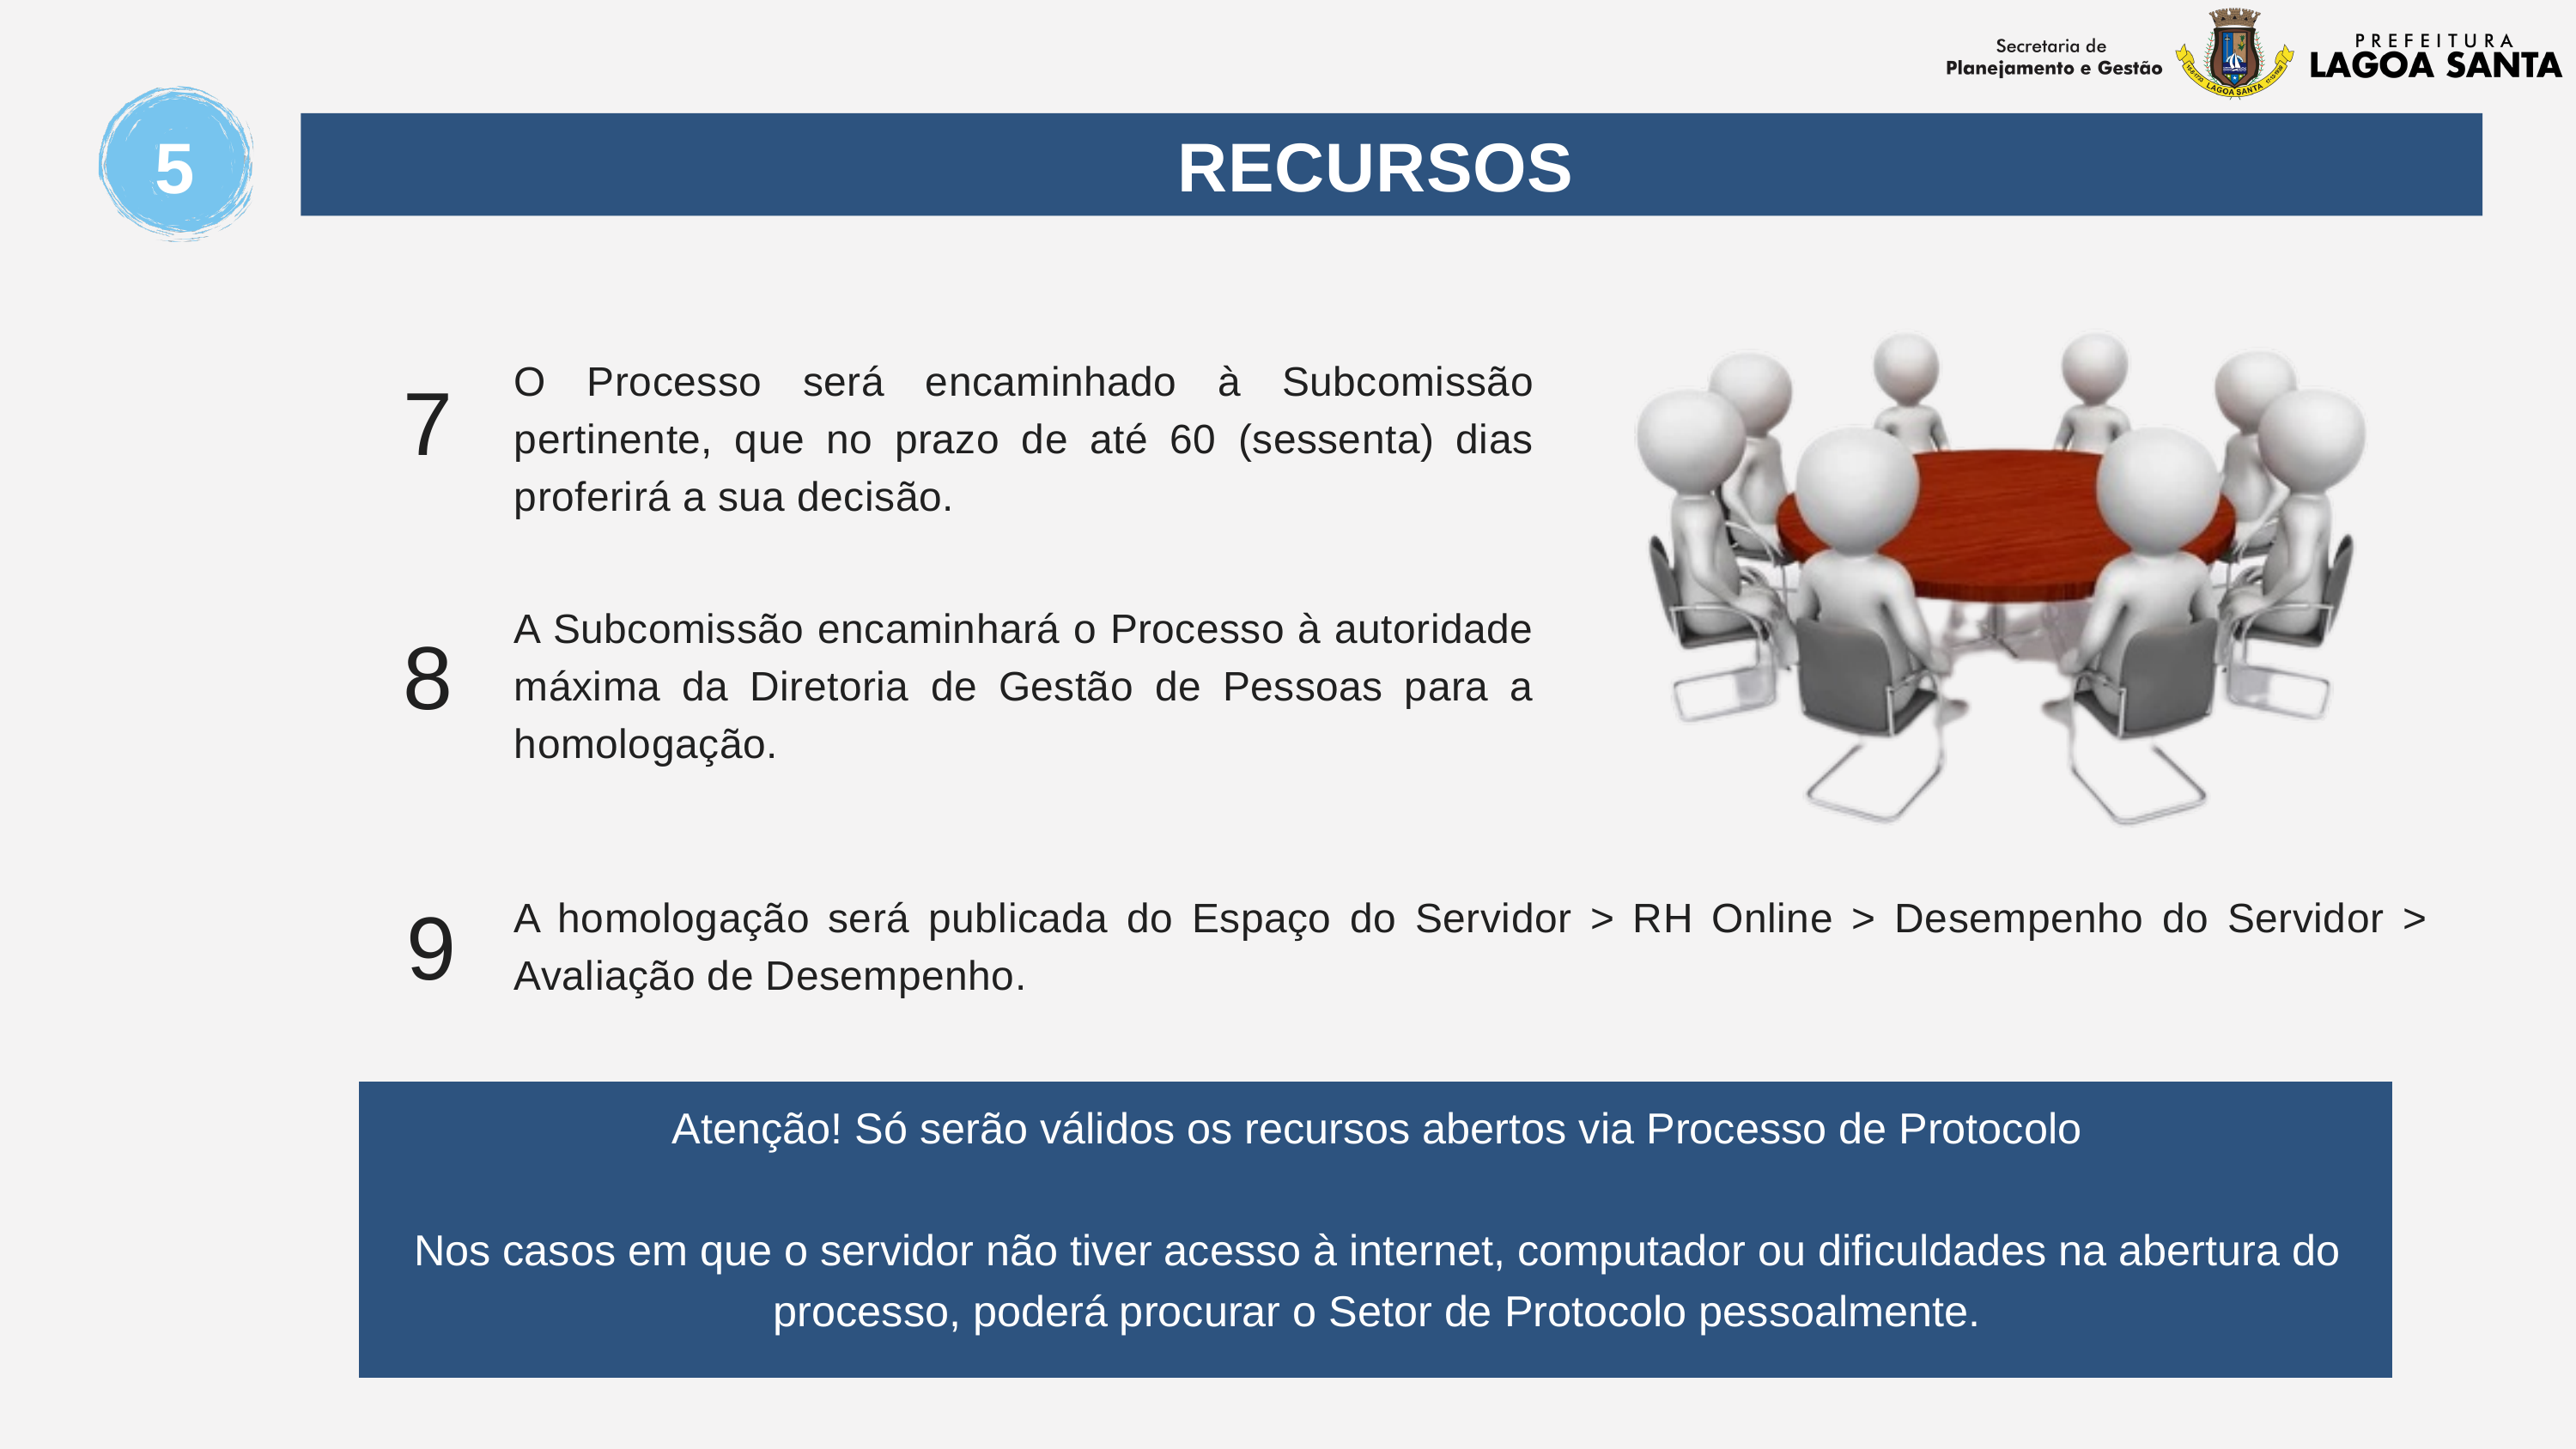

RECURSOS
5

O Processo será encaminhado à Subcomissão pertinente, que no prazo de até 60 (sessenta) dias proferirá a sua decisão.
7
A Subcomissão encaminhará o Processo à autoridade máxima da Diretoria de Gestão de Pessoas para a homologação.
8
9
A homologação será publicada do Espaço do Servidor > RH Online > Desempenho do Servidor > Avaliação de Desempenho.

Atenção! Só serão válidos os recursos abertos via Processo de Protocolo

Nos casos em que o servidor não tiver acesso à internet, computador ou dificuldades na abertura do processo, poderá procurar o Setor de Protocolo pessoalmente.